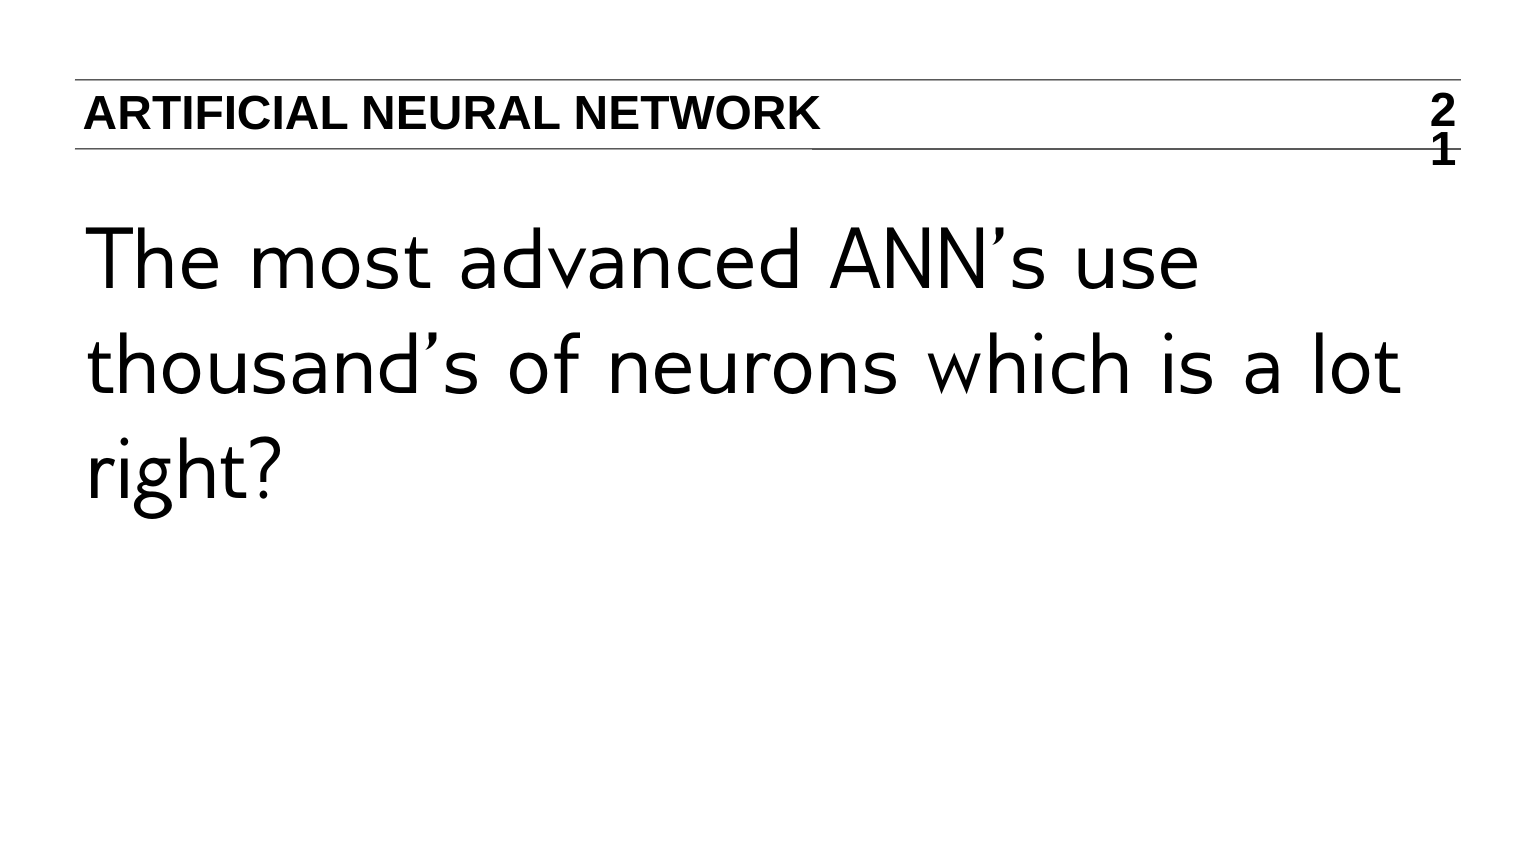

Artificial neural network

21
The most advanced ANN’s use thousand’s of neurons which is a lot right?